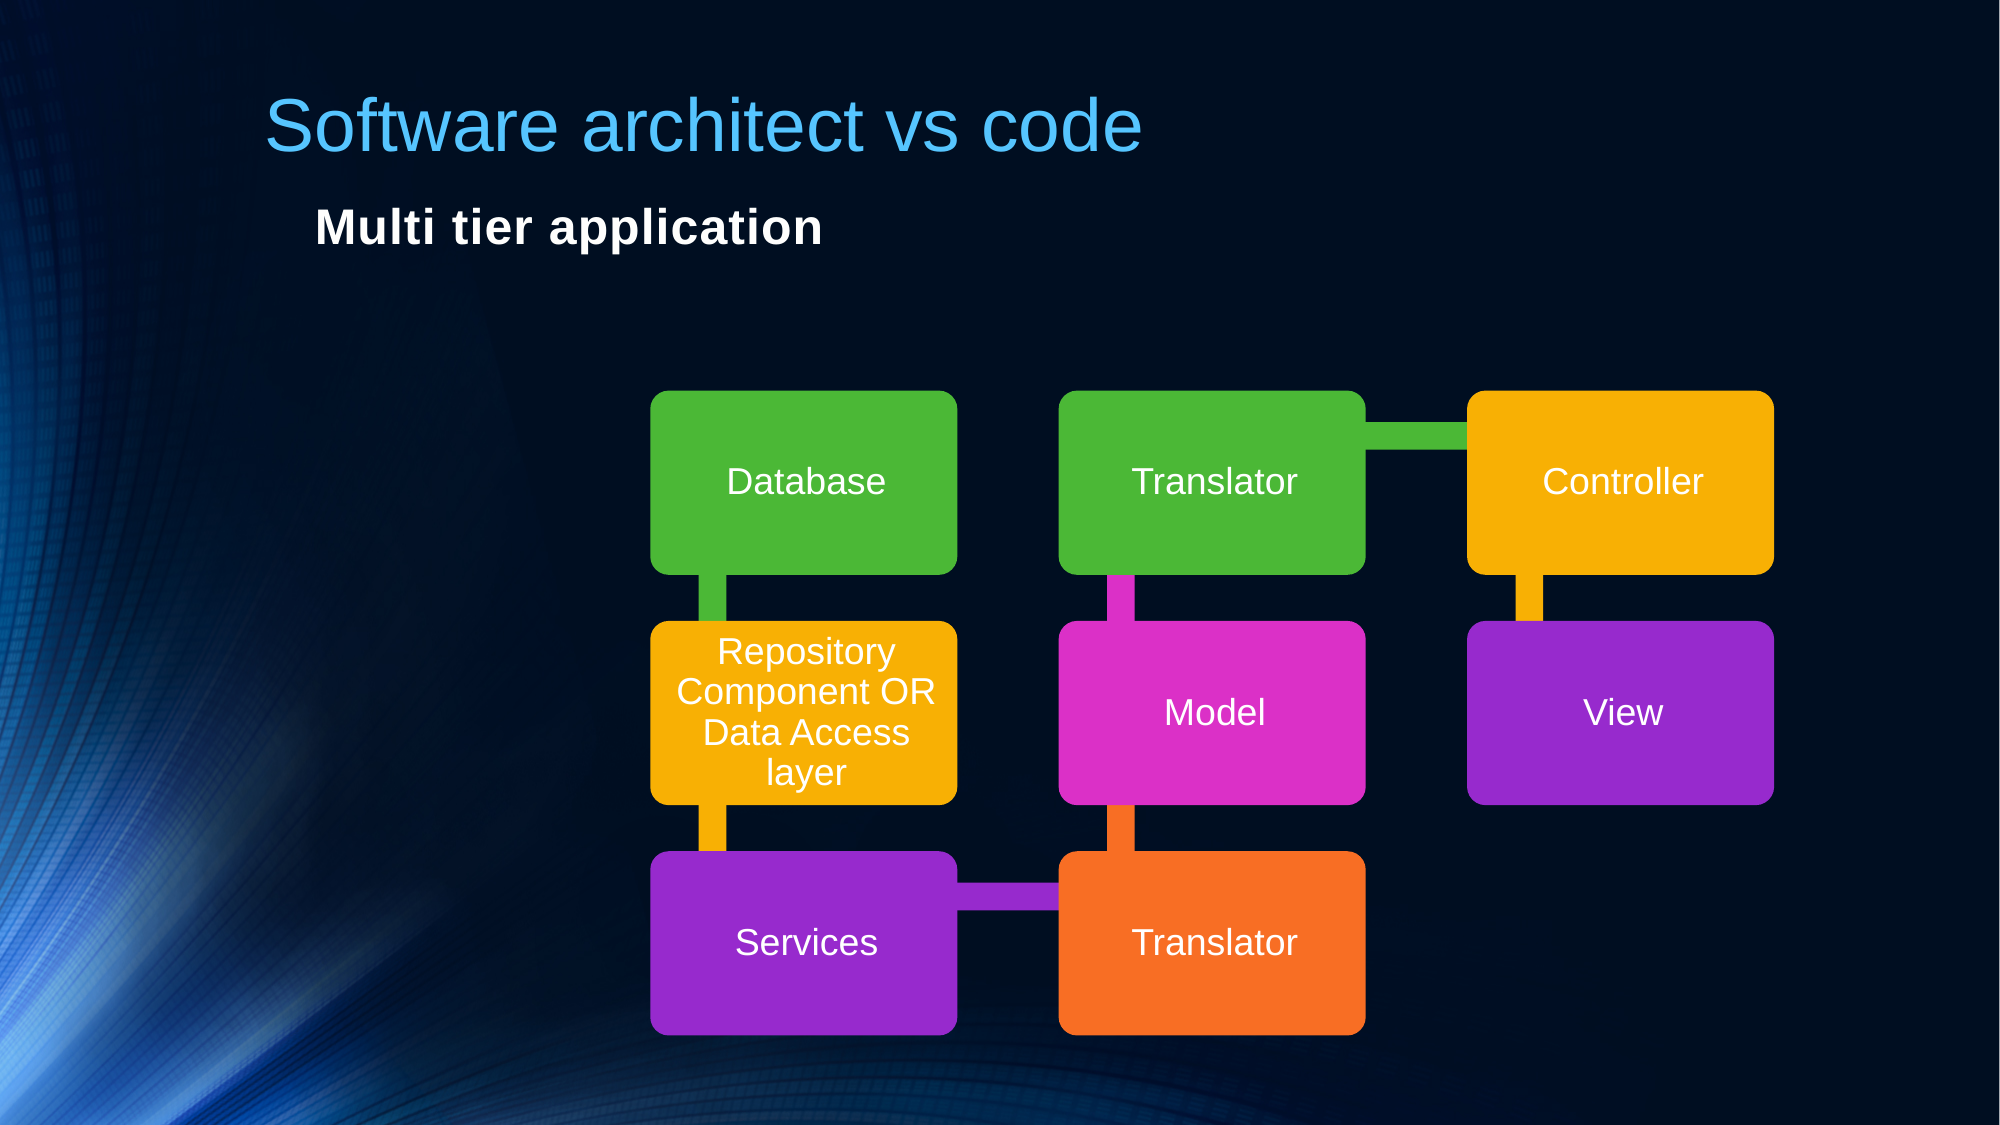

# Software architect vs code
Multi tier application
Database
Repository Component OR Data Access layer
Services
Translator
Model
Translator
Controller
View